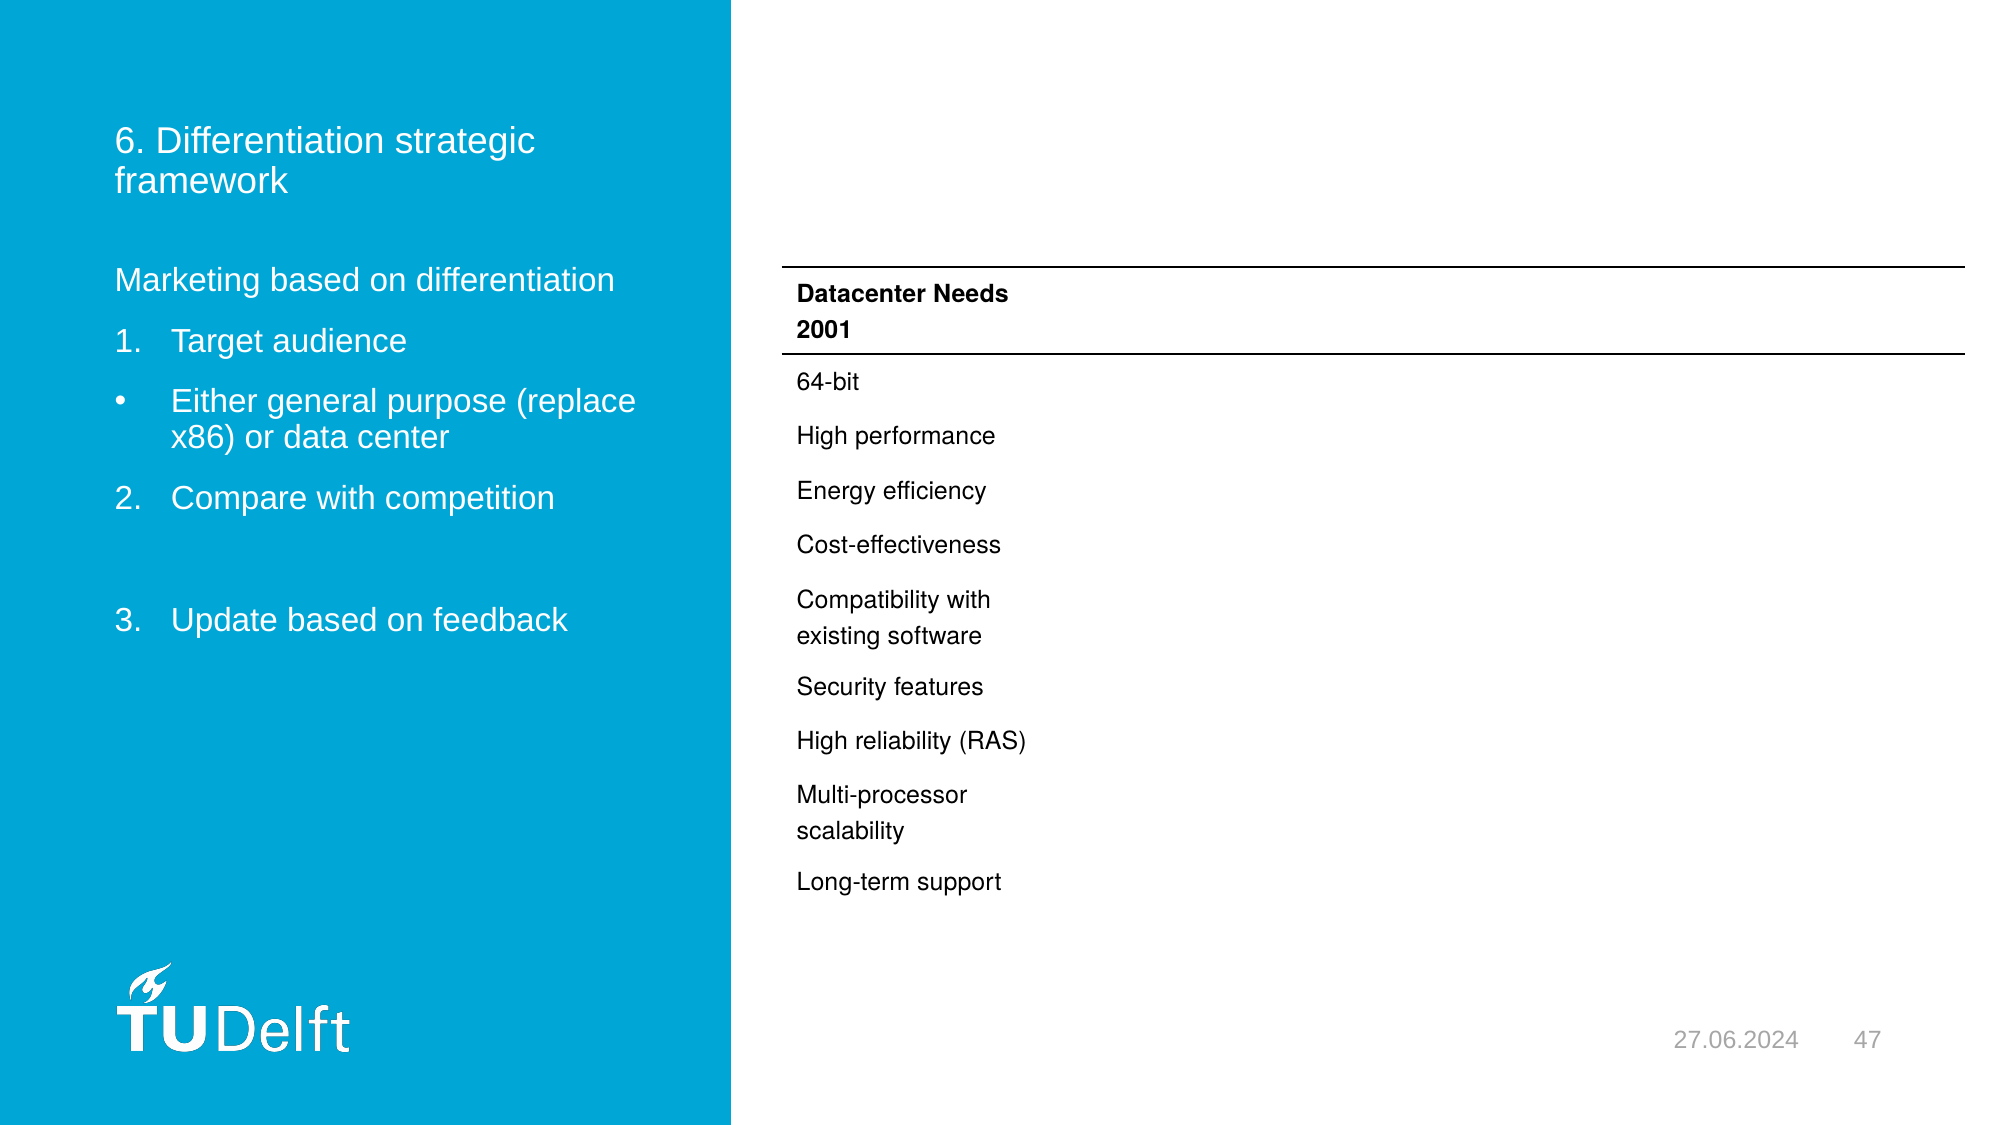

# 6. Differentiation strategic framework
Marketing based on differentiation
Target audience
Either general purpose (replace x86) or data center
Compare with competition

Update based on feedback
| Datacenter Needs 2001 |  |  |  |
| --- | --- | --- | --- |
| 64-bit |  |  |  |
| High performance |  |  |  |
| Energy efficiency |  |  |  |
| Cost-effectiveness |  |  |  |
| Compatibility with existing software |  |  |  |
| Security features |  |  |  |
| High reliability (RAS) |  |  |  |
| Multi-processor scalability |  |  |  |
| Long-term support |  |  |  |

27.06.2024
47